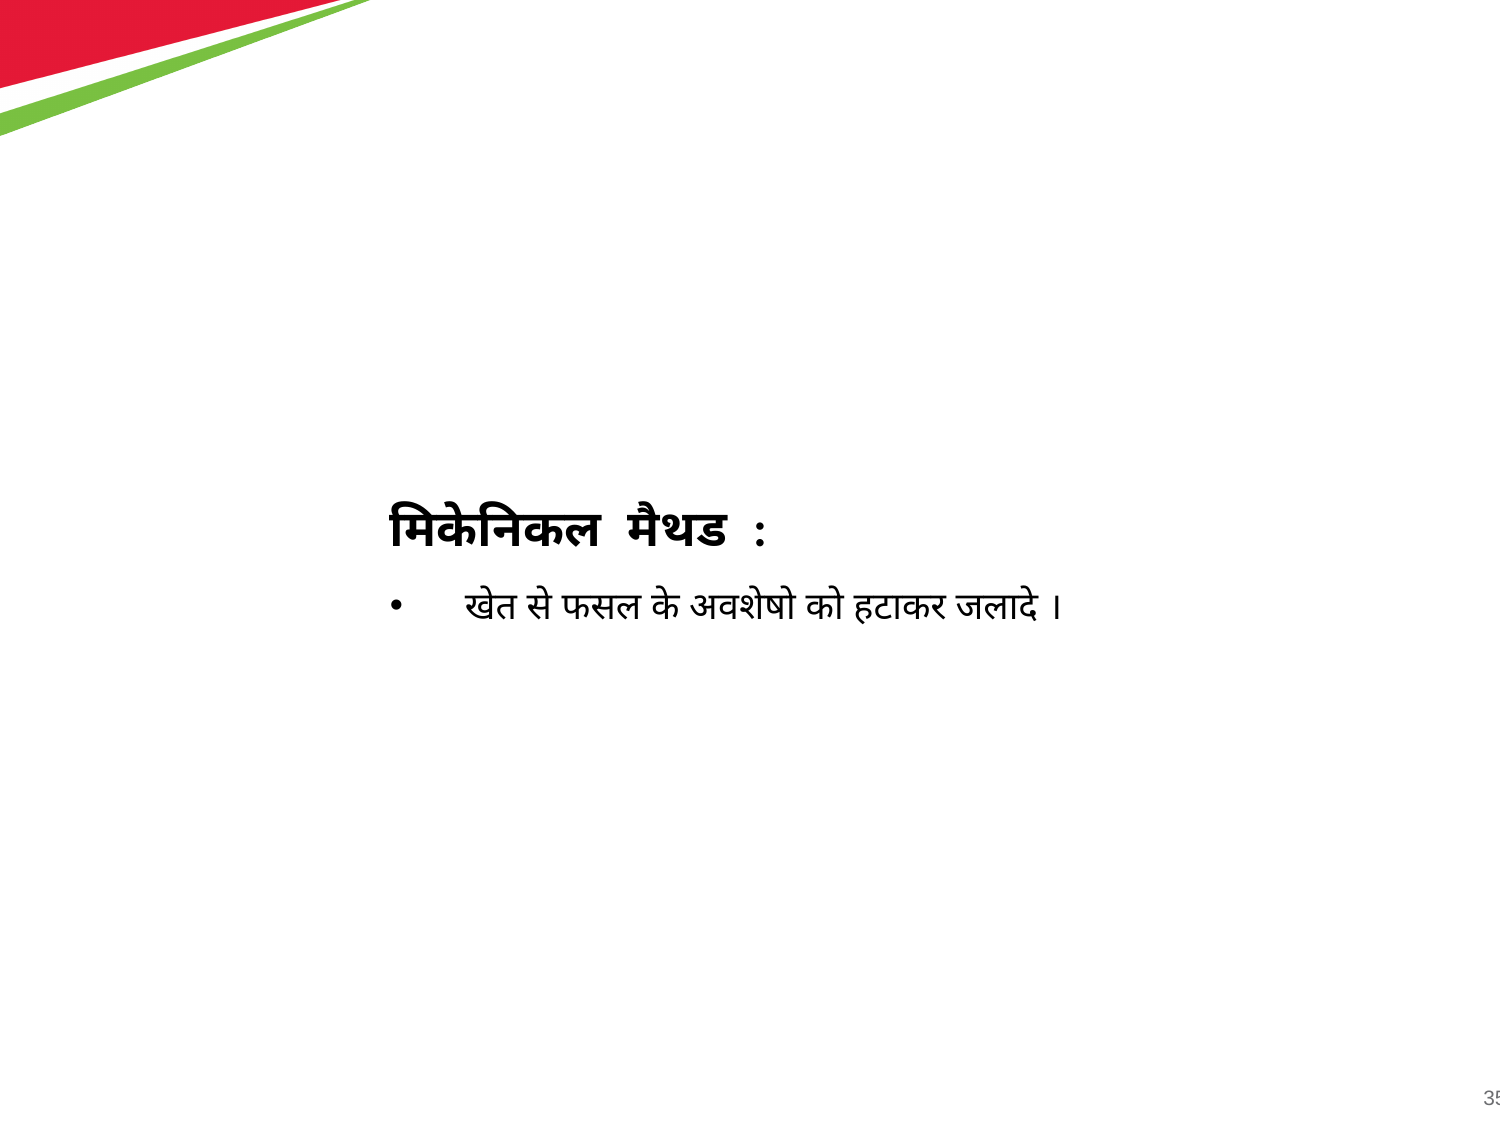

मिकेनिकल  मैथड  :
खेत से फसल के अवशेषो को हटाकर जलादे ।